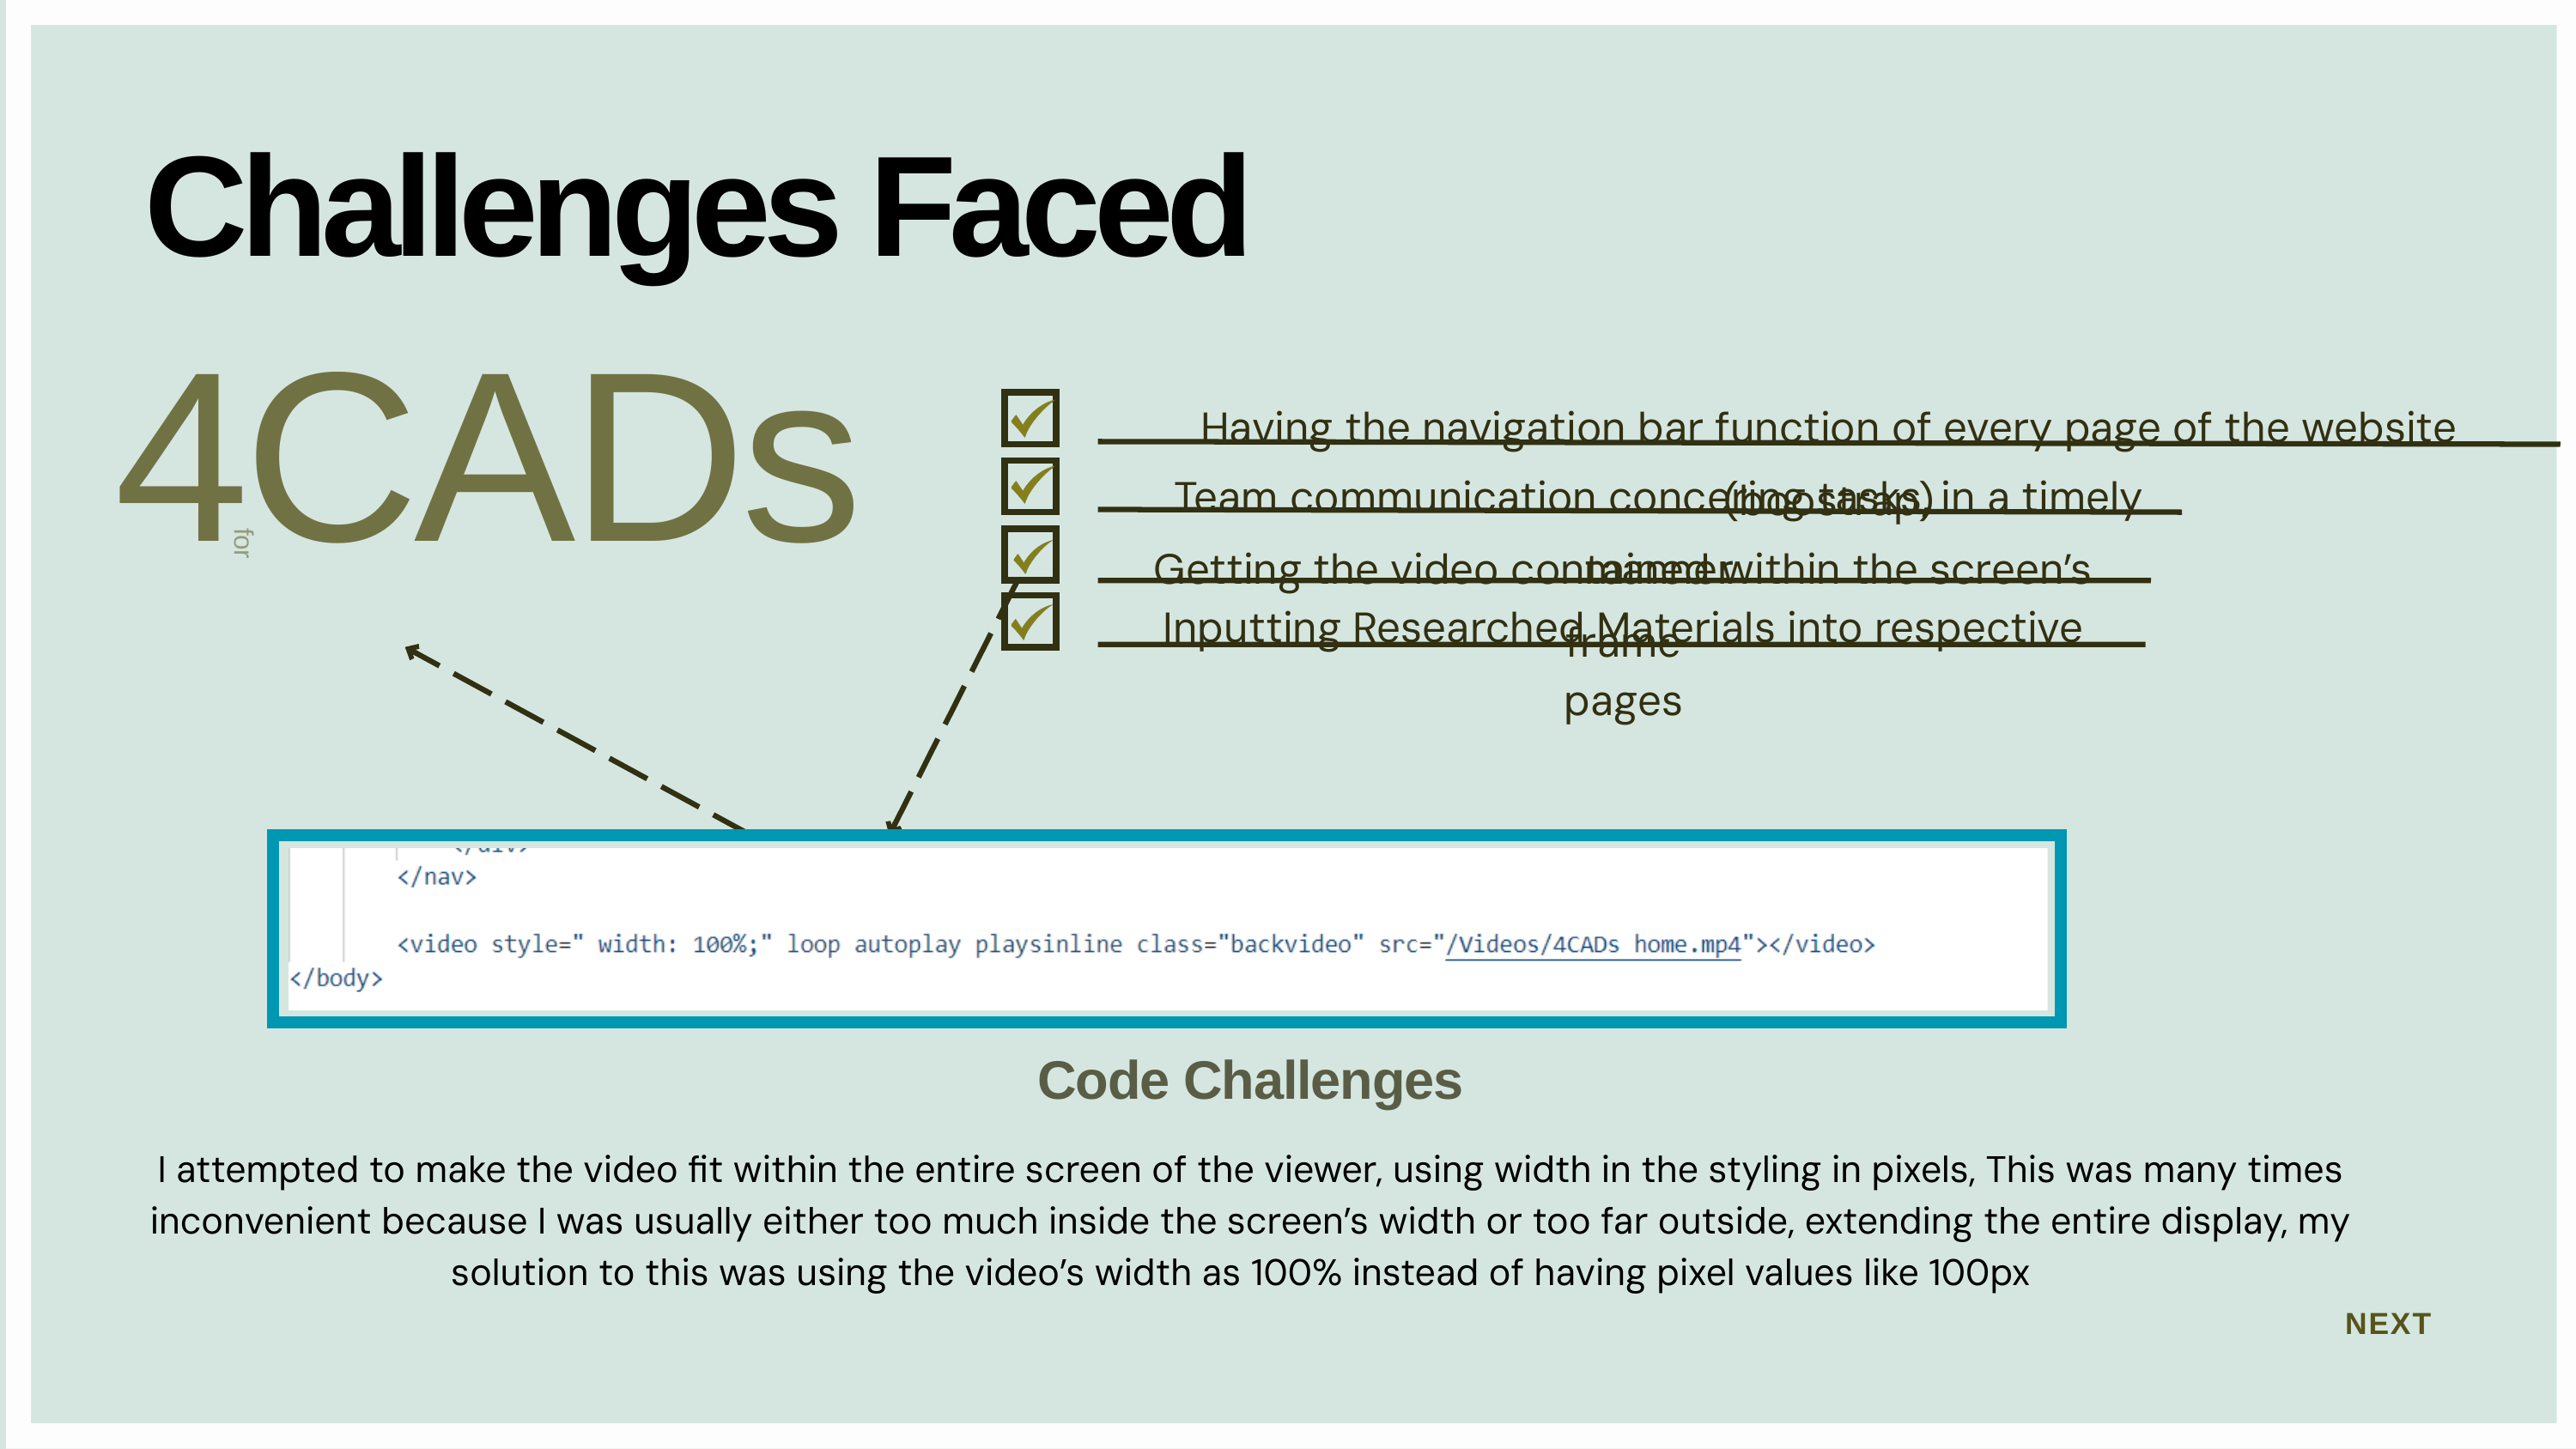

Challenges Faced
4CADs
for
Having the navigation bar function of every page of the website (boostrap)

Team communication concering tasks, in a timely manner

Getting the video contained within the screen’s frame

Inputting Researched Materials into respective pages

Code Challenges
I attempted to make the video fit within the entire screen of the viewer, using width in the styling in pixels, This was many times inconvenient because I was usually either too much inside the screen’s width or too far outside, extending the entire display, my solution to this was using the video’s width as 100% instead of having pixel values like 100px
NEXT